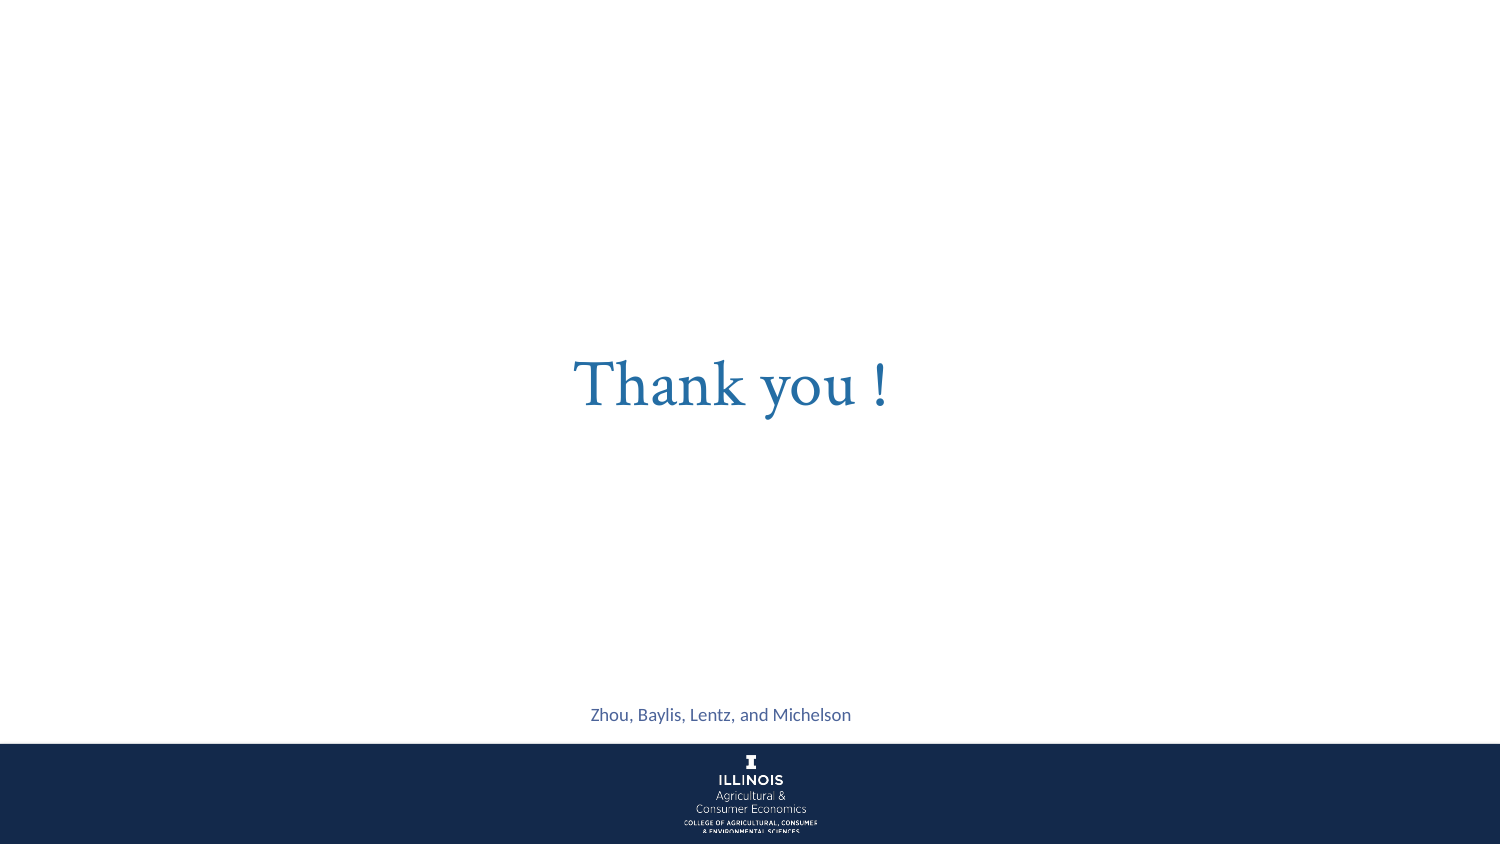

Thank you !

Zhou, Baylis, Lentz, and Michelson